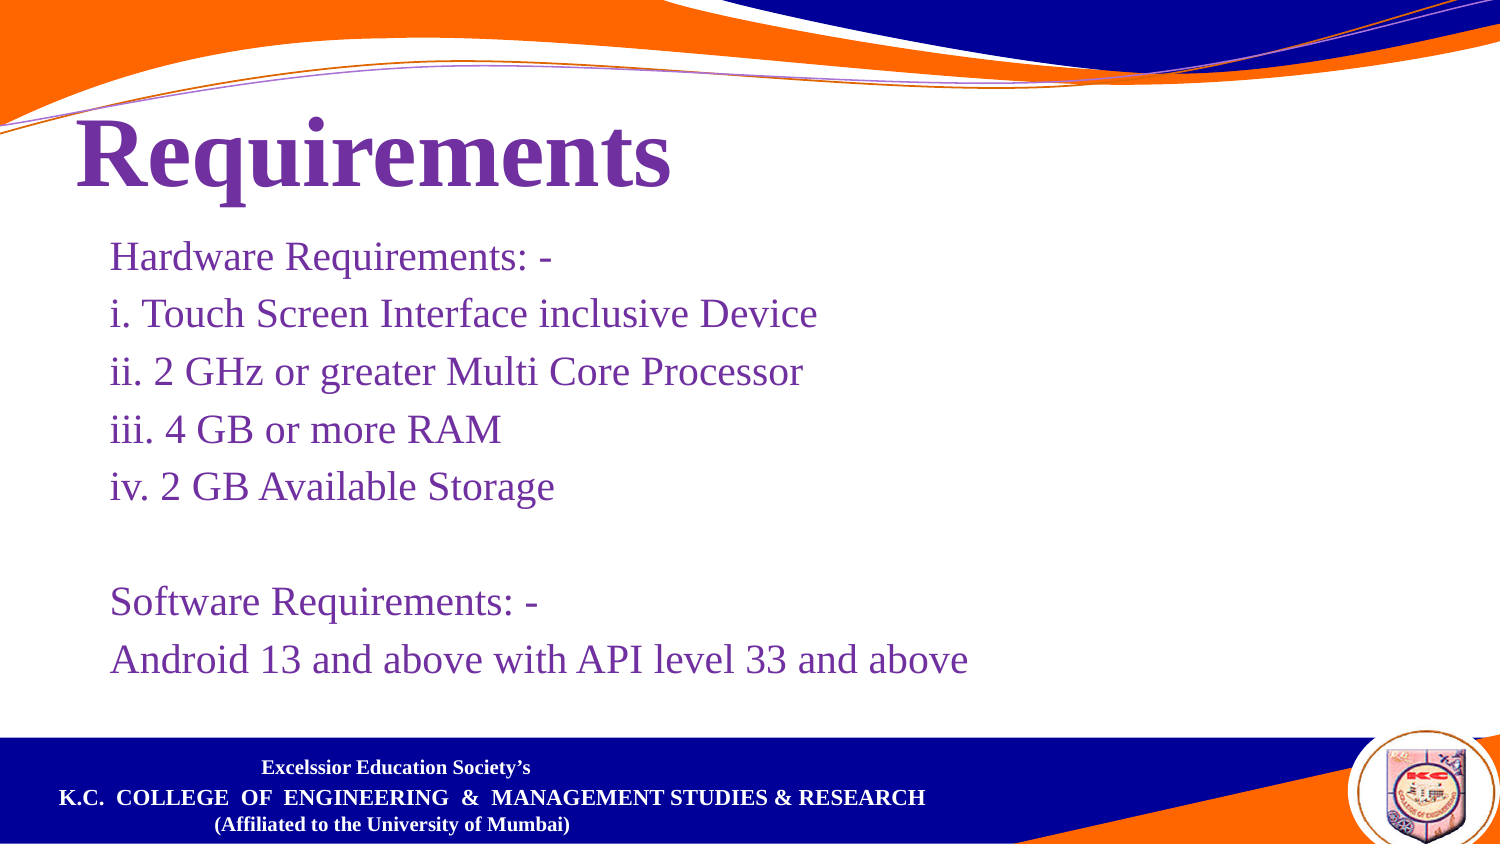

# Requirements
Hardware Requirements: -
i. Touch Screen Interface inclusive Device
ii. 2 GHz or greater Multi Core Processor
iii. 4 GB or more RAM
iv. 2 GB Available Storage

Software Requirements: -
Android 13 and above with API level 33 and above